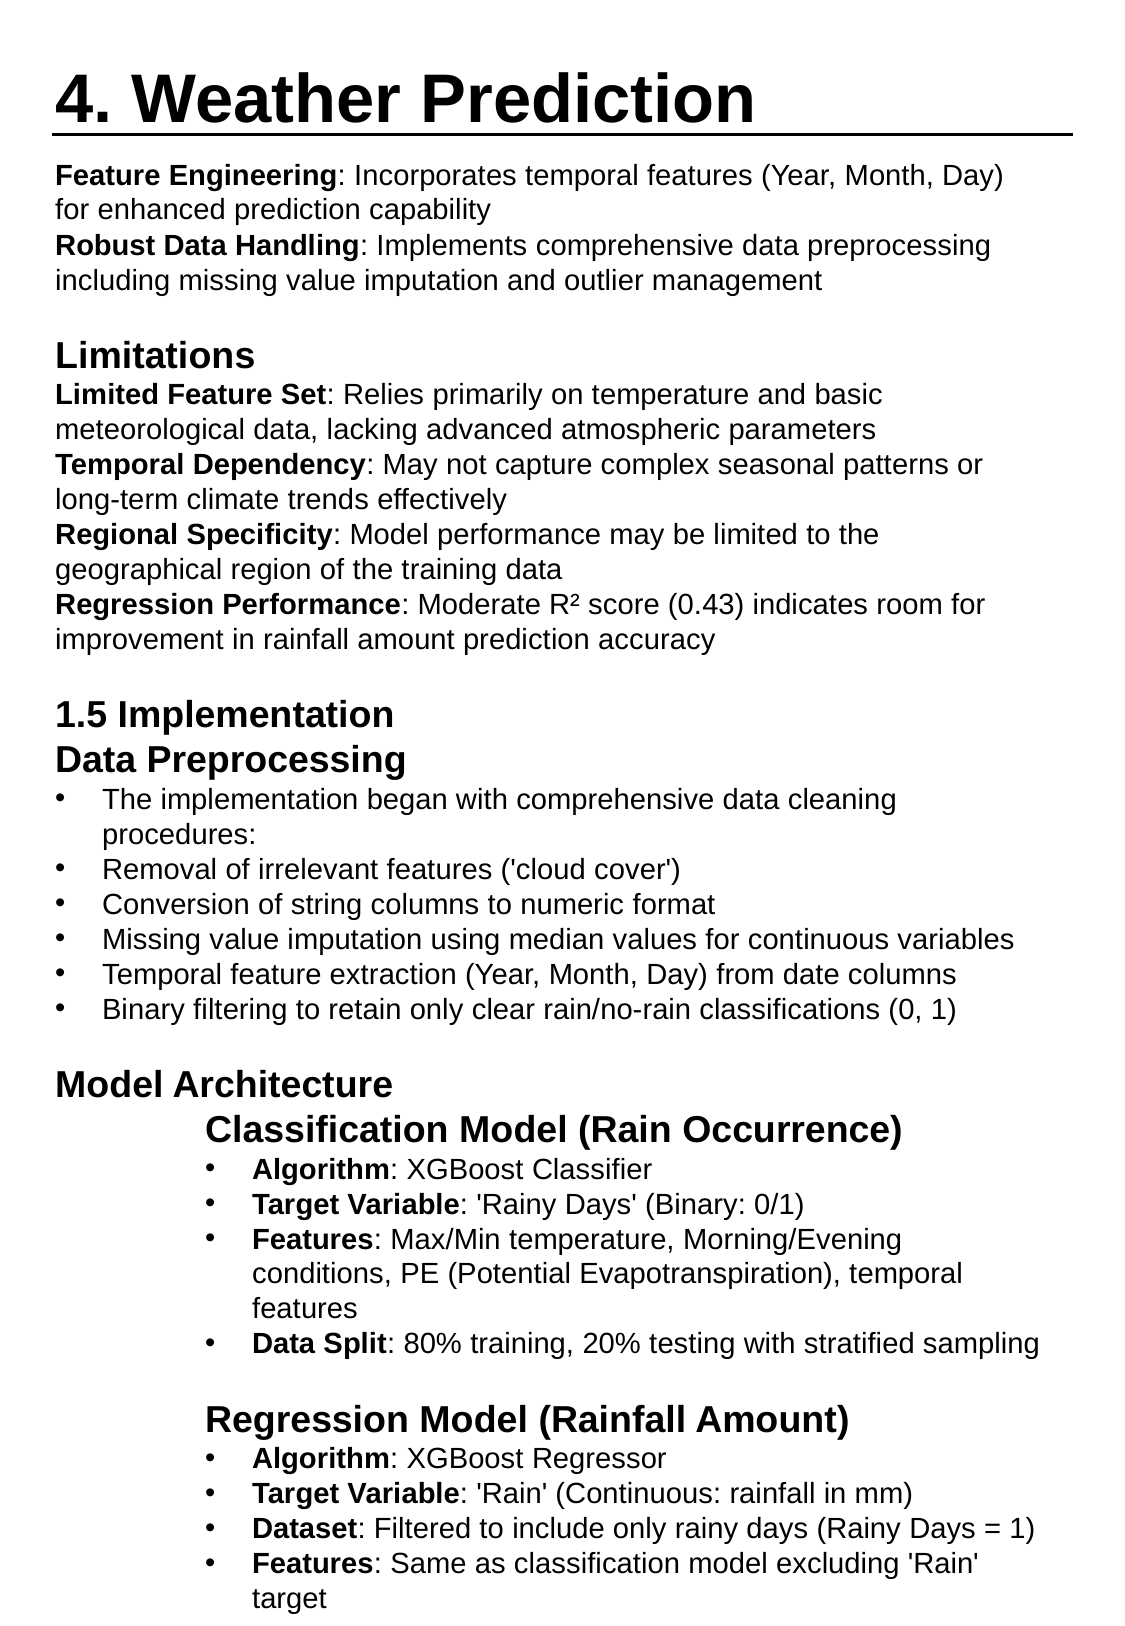

# 4. Weather Prediction
Feature Engineering: Incorporates temporal features (Year, Month, Day) for enhanced prediction capability
Robust Data Handling: Implements comprehensive data preprocessing including missing value imputation and outlier management

Limitations
Limited Feature Set: Relies primarily on temperature and basic meteorological data, lacking advanced atmospheric parameters
Temporal Dependency: May not capture complex seasonal patterns or long-term climate trends effectively
Regional Specificity: Model performance may be limited to the geographical region of the training data
Regression Performance: Moderate R² score (0.43) indicates room for improvement in rainfall amount prediction accuracy

1.5 Implementation
Data Preprocessing
The implementation began with comprehensive data cleaning procedures:
Removal of irrelevant features ('cloud cover')
Conversion of string columns to numeric format
Missing value imputation using median values for continuous variables
Temporal feature extraction (Year, Month, Day) from date columns
Binary filtering to retain only clear rain/no-rain classifications (0, 1)

Model Architecture
	Classification Model (Rain Occurrence)
Algorithm: XGBoost Classifier
Target Variable: 'Rainy Days' (Binary: 0/1)
Features: Max/Min temperature, Morning/Evening conditions, PE (Potential Evapotranspiration), temporal features
Data Split: 80% training, 20% testing with stratified sampling

	Regression Model (Rainfall Amount)
Algorithm: XGBoost Regressor
Target Variable: 'Rain' (Continuous: rainfall in mm)
Dataset: Filtered to include only rainy days (Rainy Days = 1)
Features: Same as classification model excluding 'Rain' target